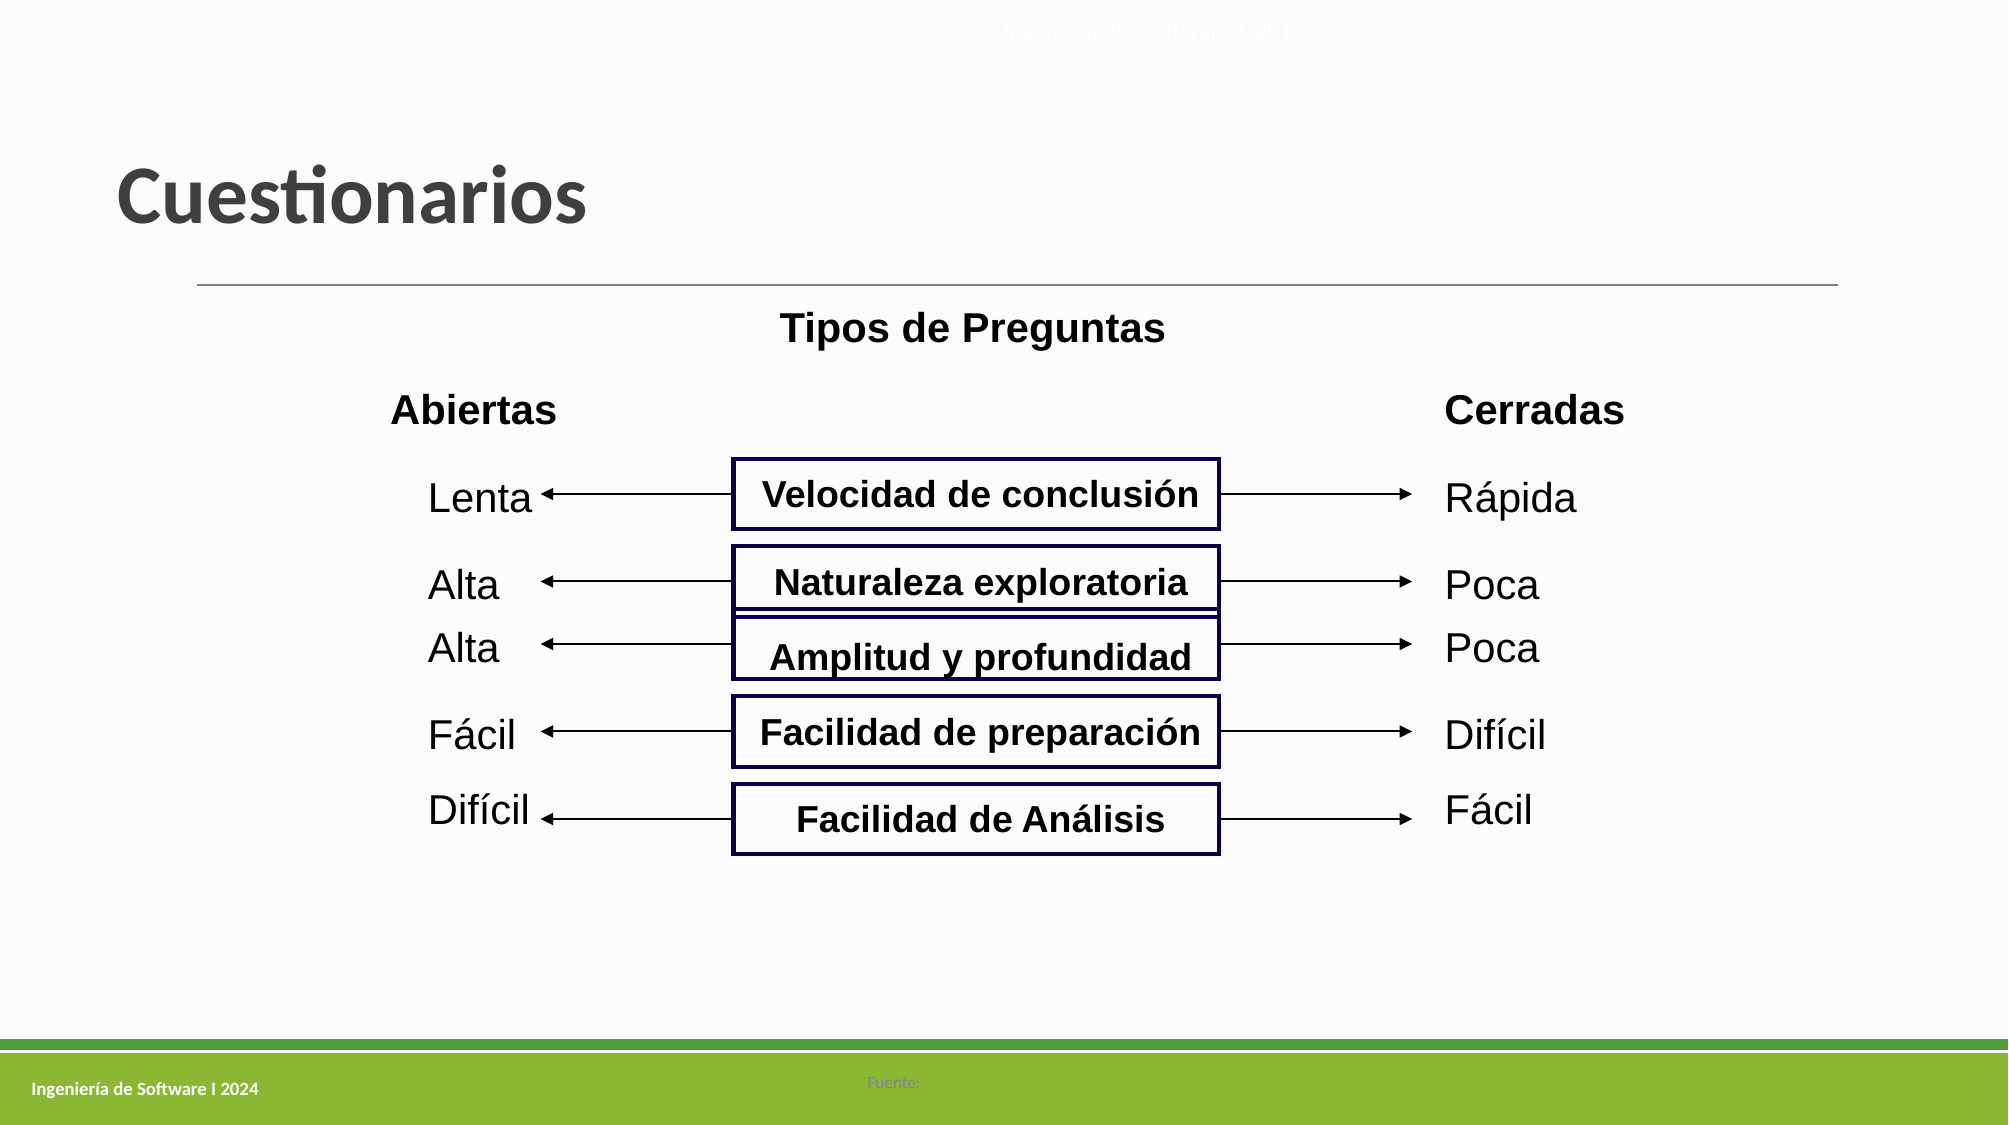

Ingeniería de Software I  2013
# Cuestionarios
Tipos de Preguntas

Abiertas
Cerradas

Lenta
Velocidad de conclusión
Rápida

Alta
Naturaleza exploratoria
Poca

Alta
Poca
Amplitud y profundidad

Fácil
Facilidad de preparación
Difícil
Difícil
Fácil

Facilidad de Análisis
67